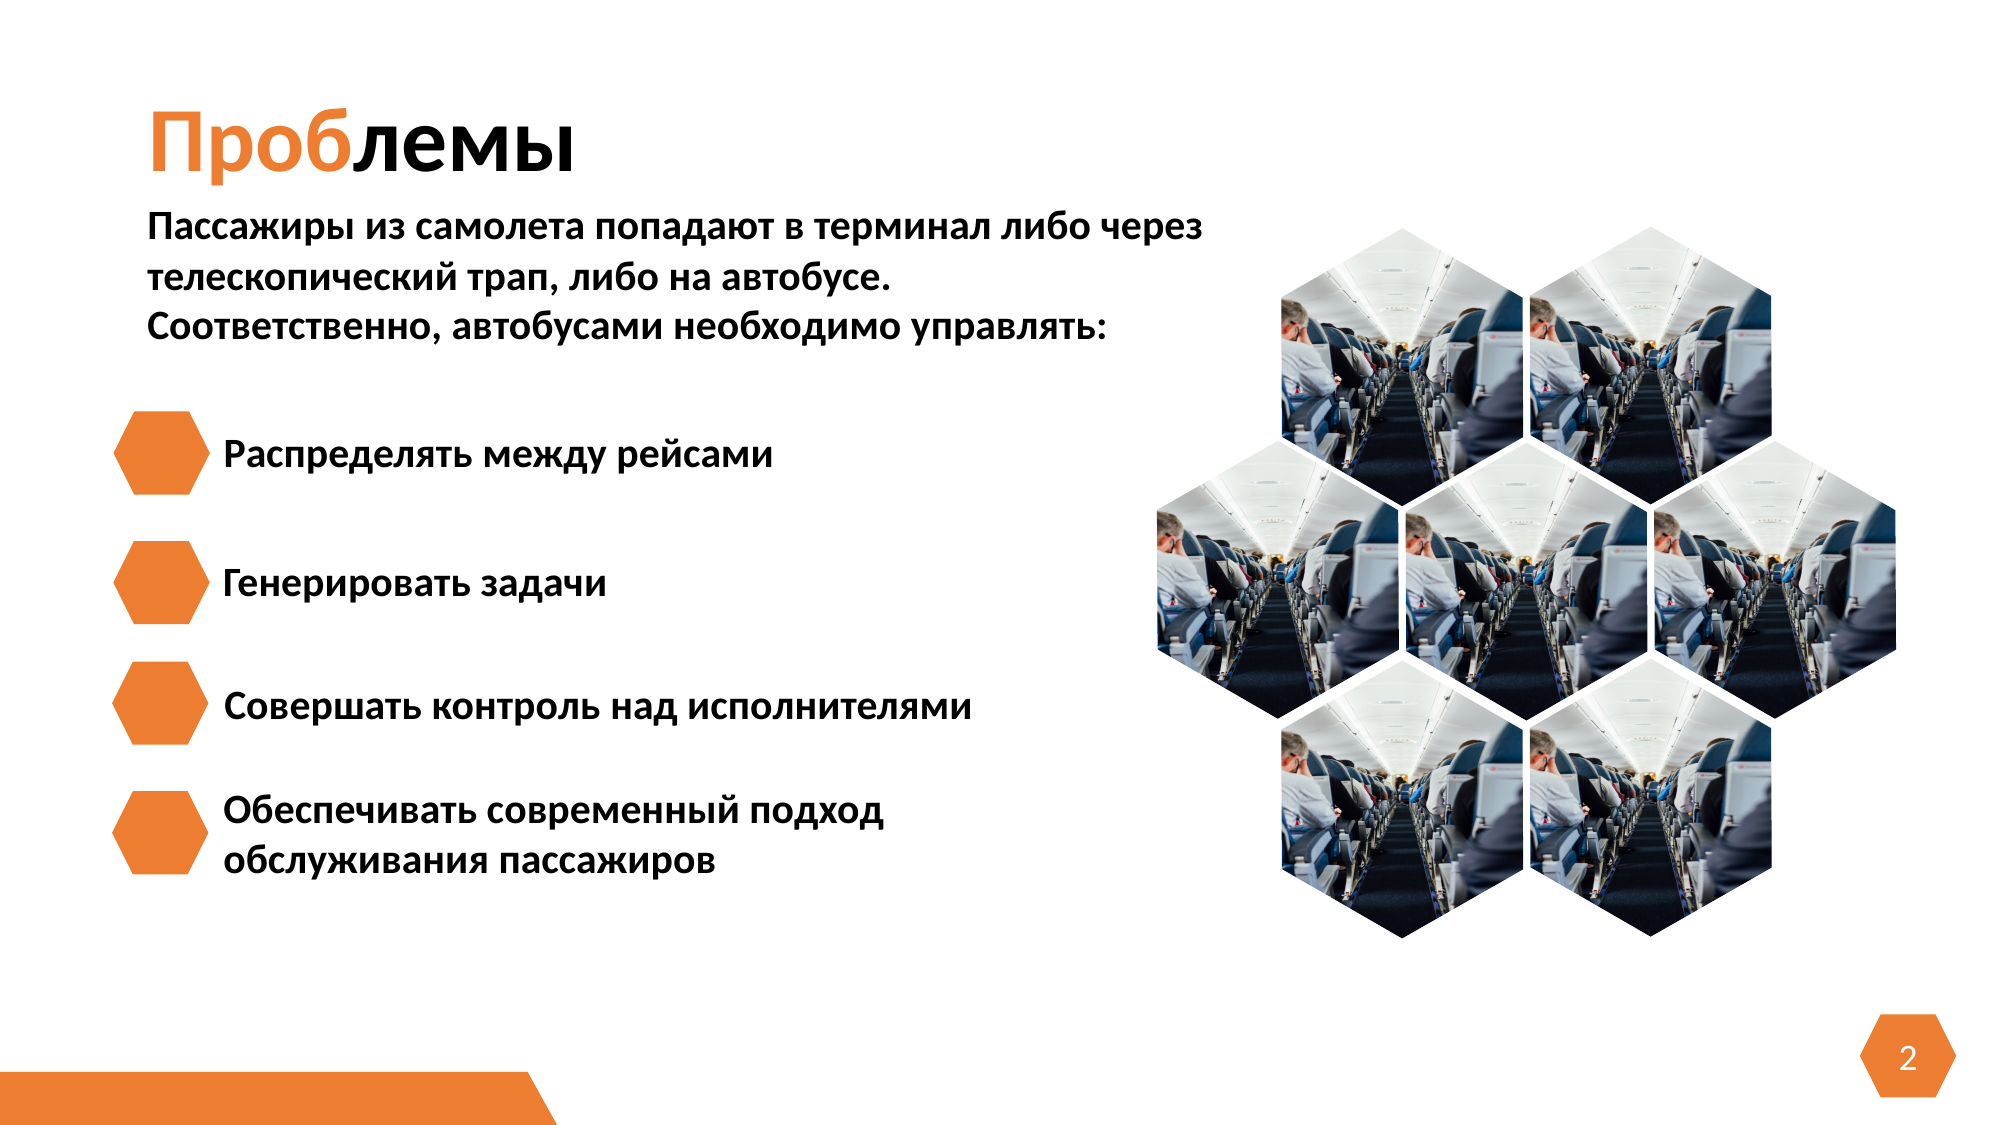

Проблемы
Пассажиры из самолета попадают в терминал либо через телескопический трап, либо на автобусе.
Соответственно, автобусами необходимо управлять:

Распределять между рейсами

Генерировать задачи

Совершать контроль над исполнителями
Обеспечивать современный подход обслуживания пассажиров

2